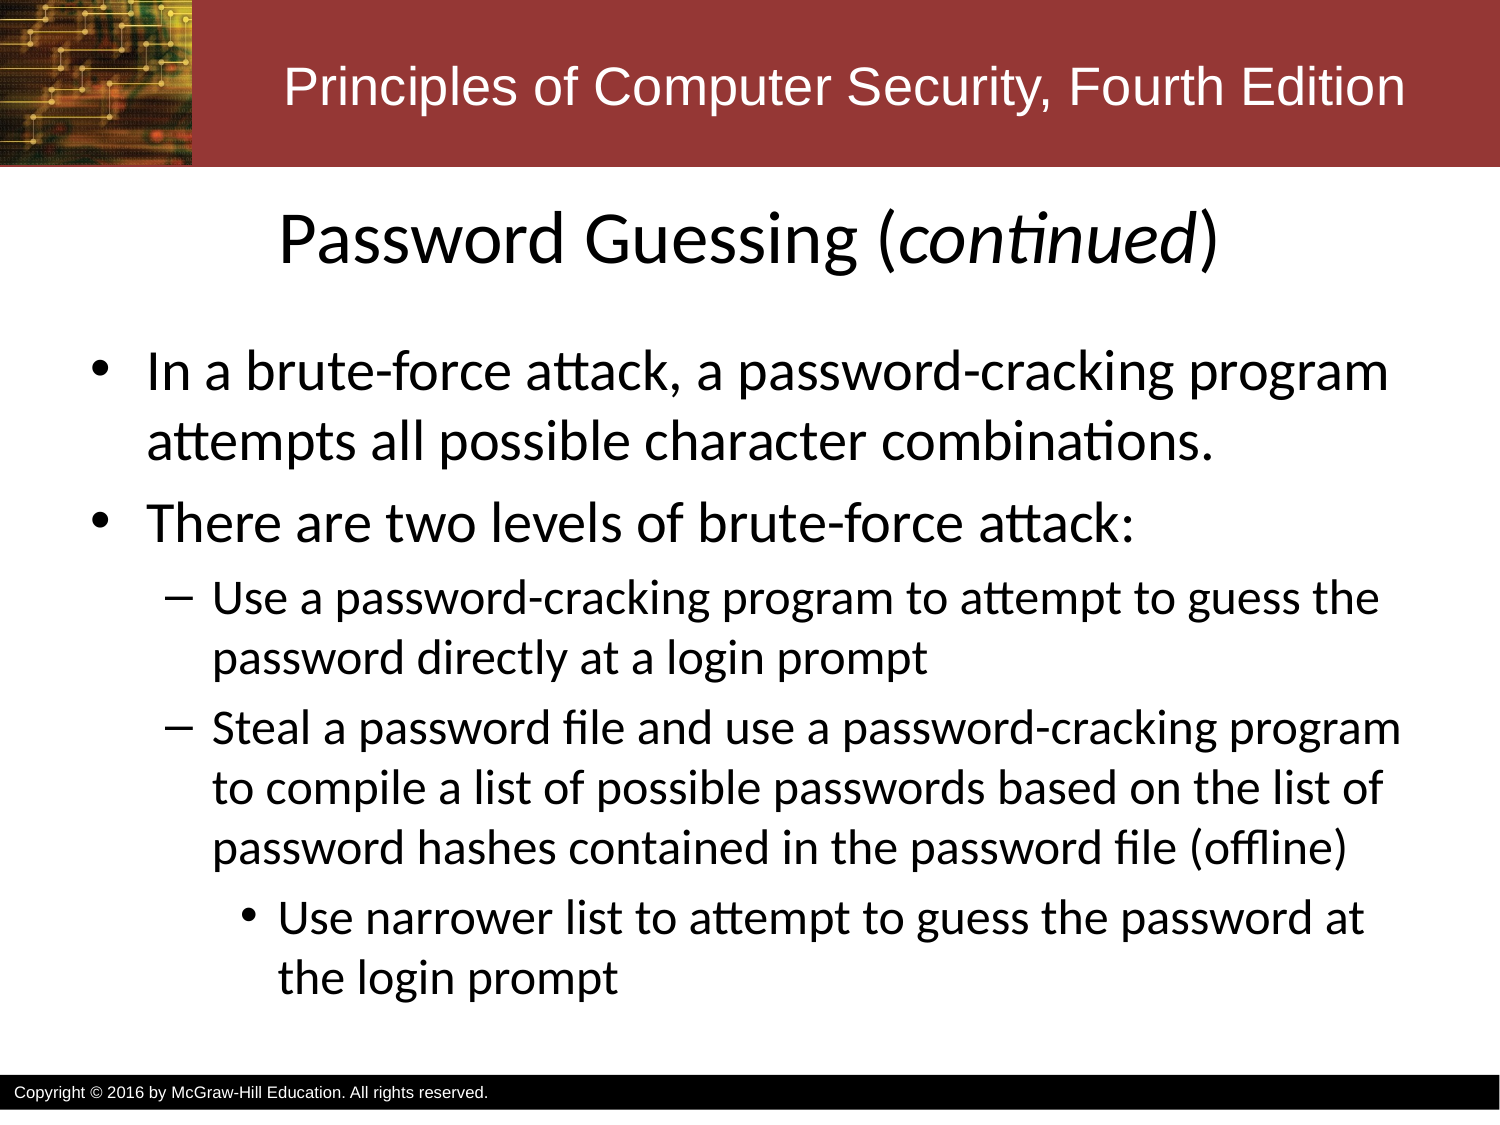

# Password Guessing (continued)
In a brute-force attack, a password-cracking program attempts all possible character combinations.
There are two levels of brute-force attack:
Use a password-cracking program to attempt to guess the password directly at a login prompt
Steal a password file and use a password-cracking program to compile a list of possible passwords based on the list of password hashes contained in the password file (offline)
Use narrower list to attempt to guess the password at the login prompt